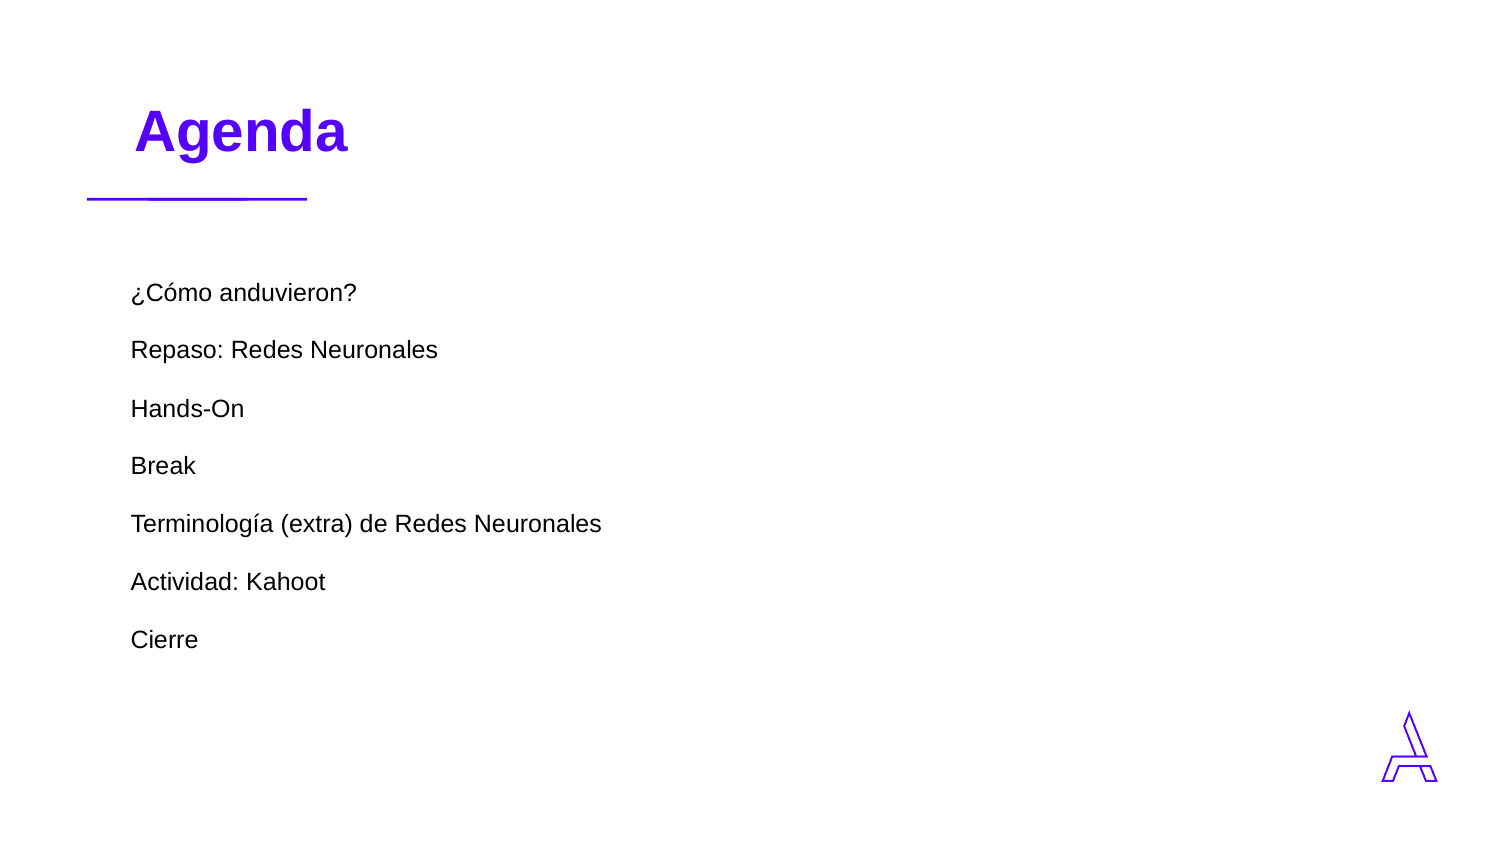

| ¿Cómo anduvieron? |
| --- |
| Repaso: Redes Neuronales |
| Hands-On |
| Break |
| Terminología (extra) de Redes Neuronales |
| Actividad: Kahoot |
| Cierre |
3